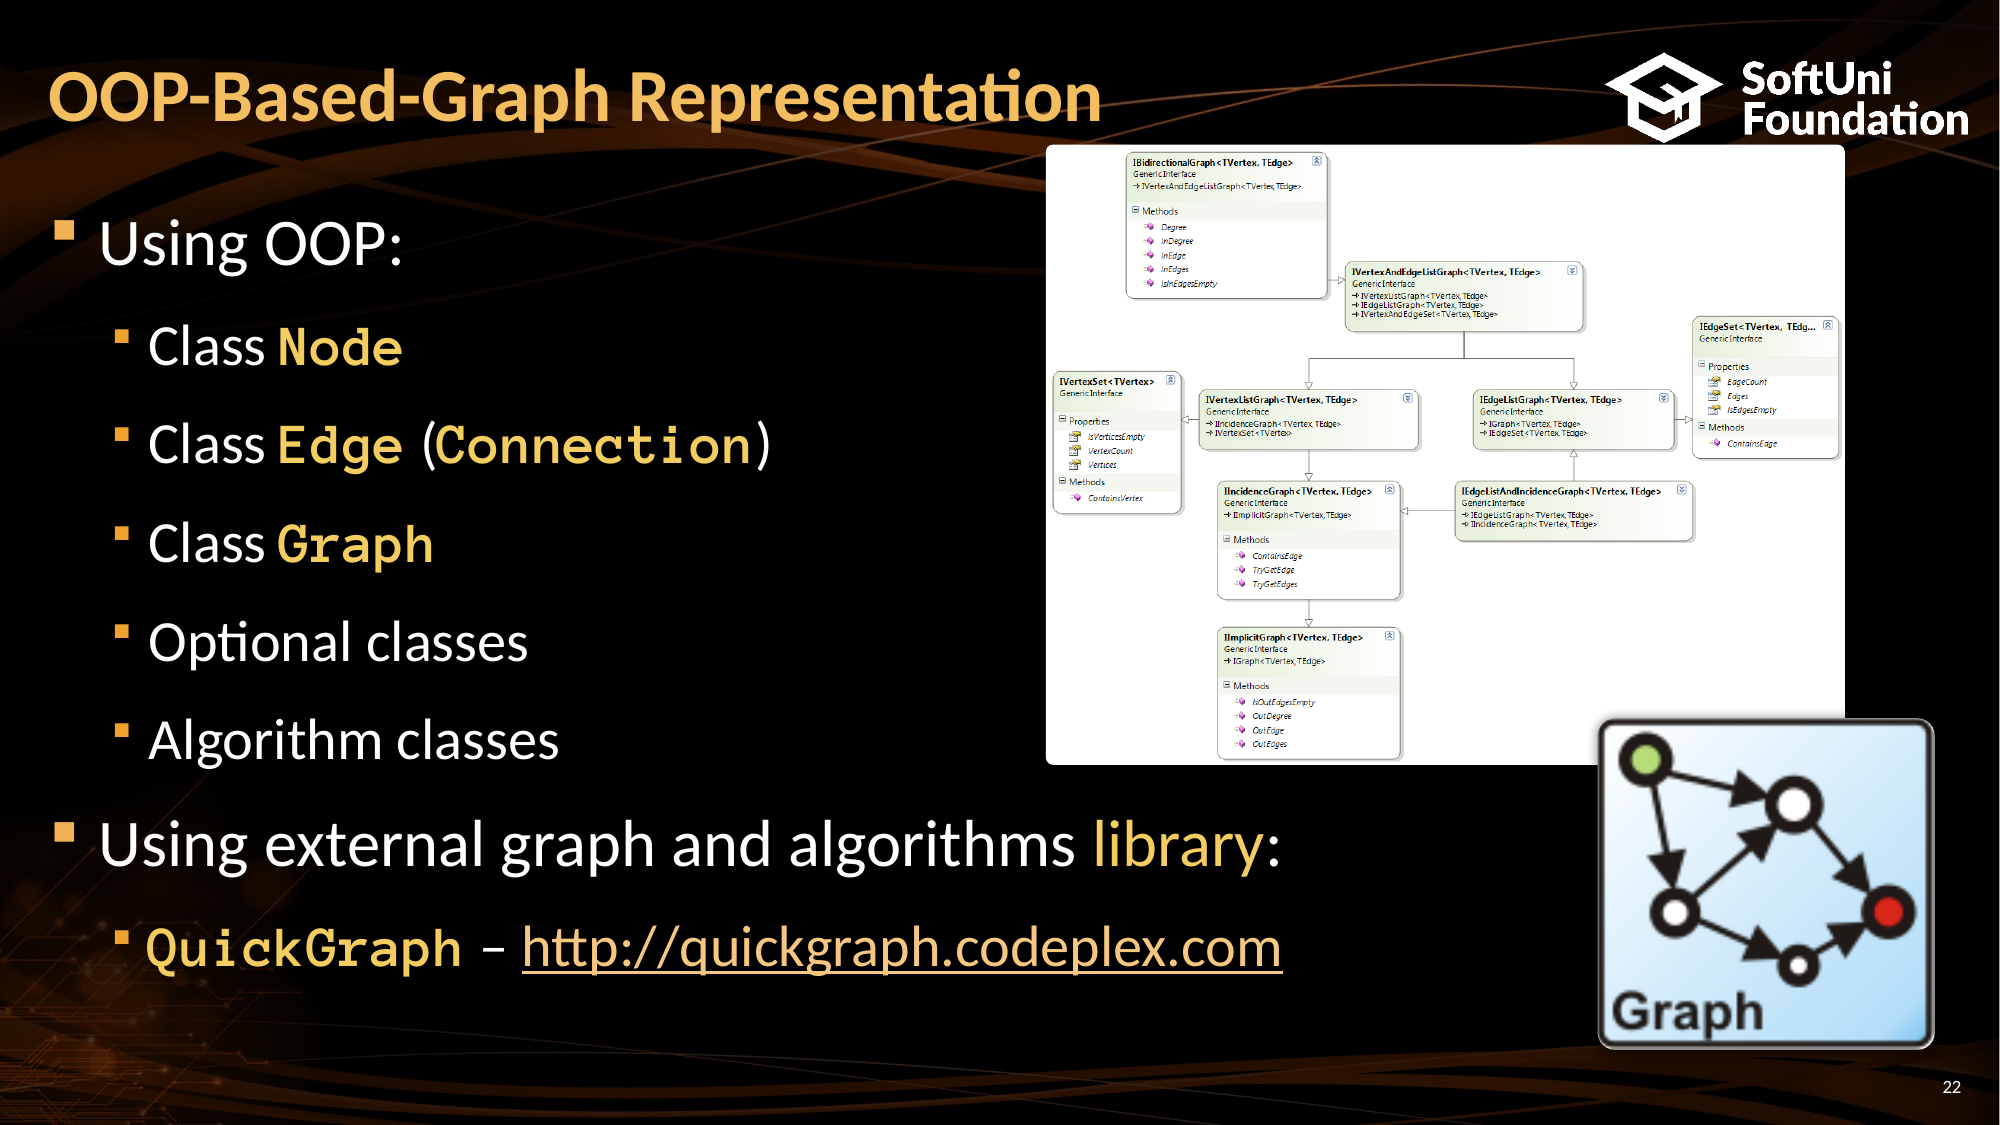

OOP-Based-Graph Representation

Using OOP:
Class Node
Class Edge (Connection)
Class Graph
Optional classes
Algorithm classes
Using external graph and algorithms library:
QuickGraph – http://quickgraph.codeplex.com

22